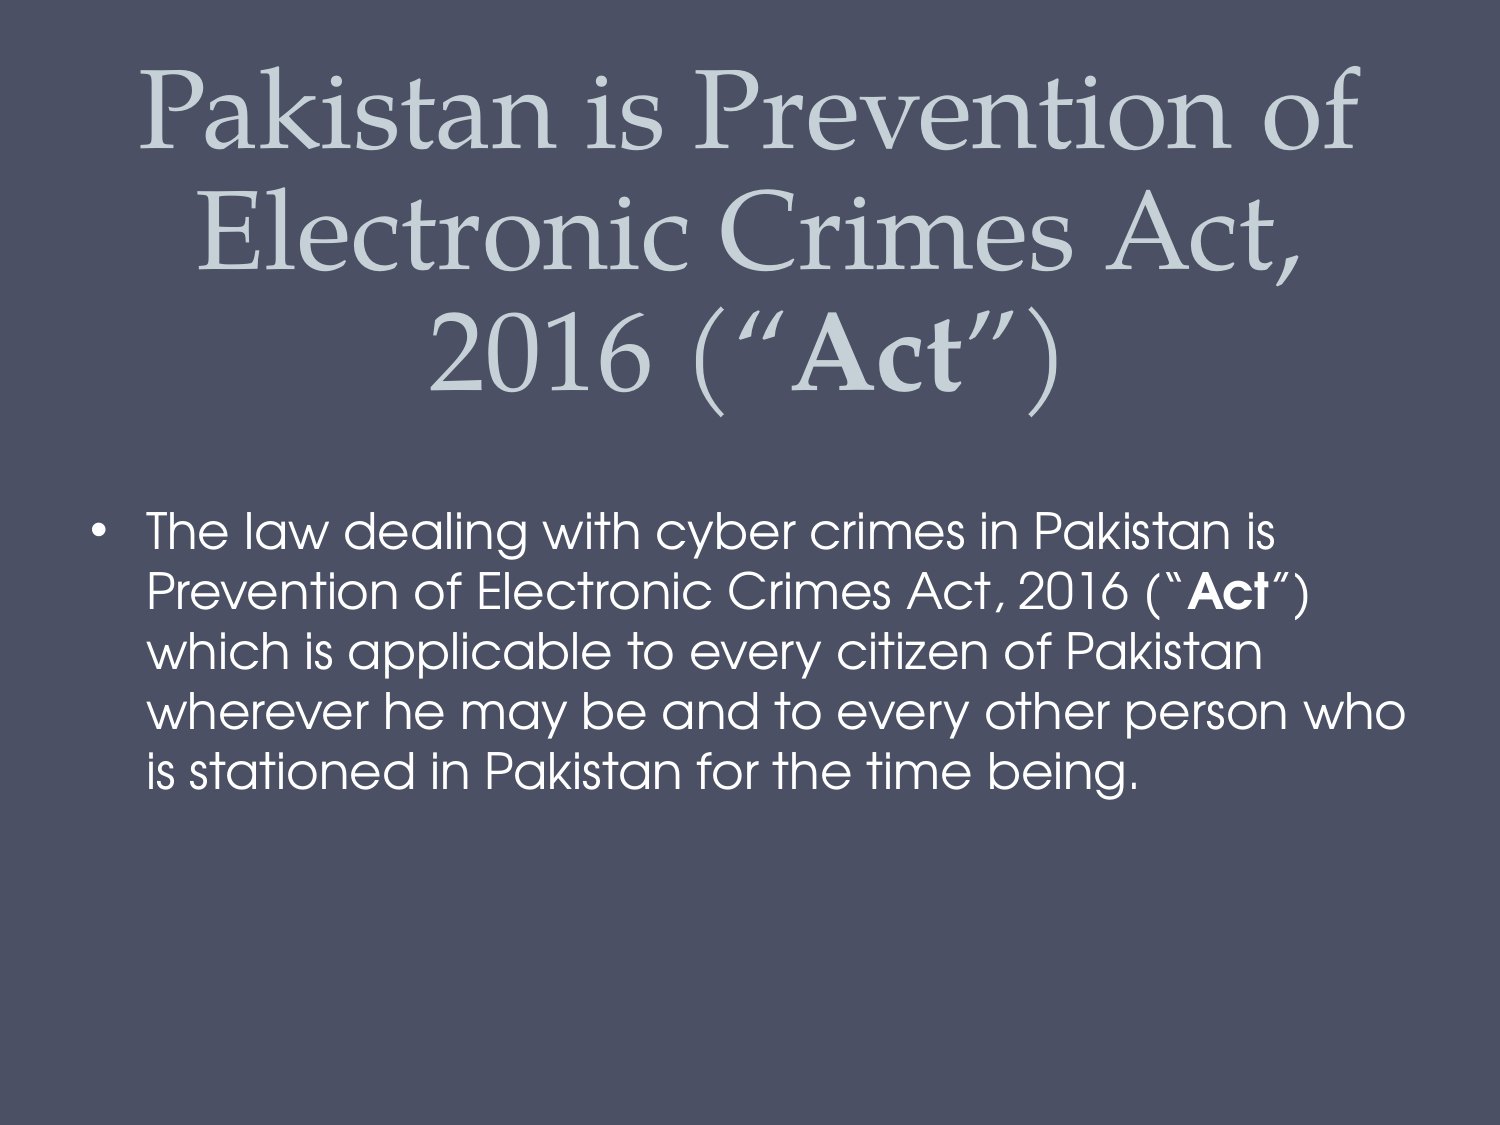

# Pakistan is Prevention of Electronic Crimes Act, 2016 (“Act”)
The law dealing with cyber crimes in Pakistan is Prevention of Electronic Crimes Act, 2016 (“Act”) which is applicable to every citizen of Pakistan wherever he may be and to every other person who is stationed in Pakistan for the time being.